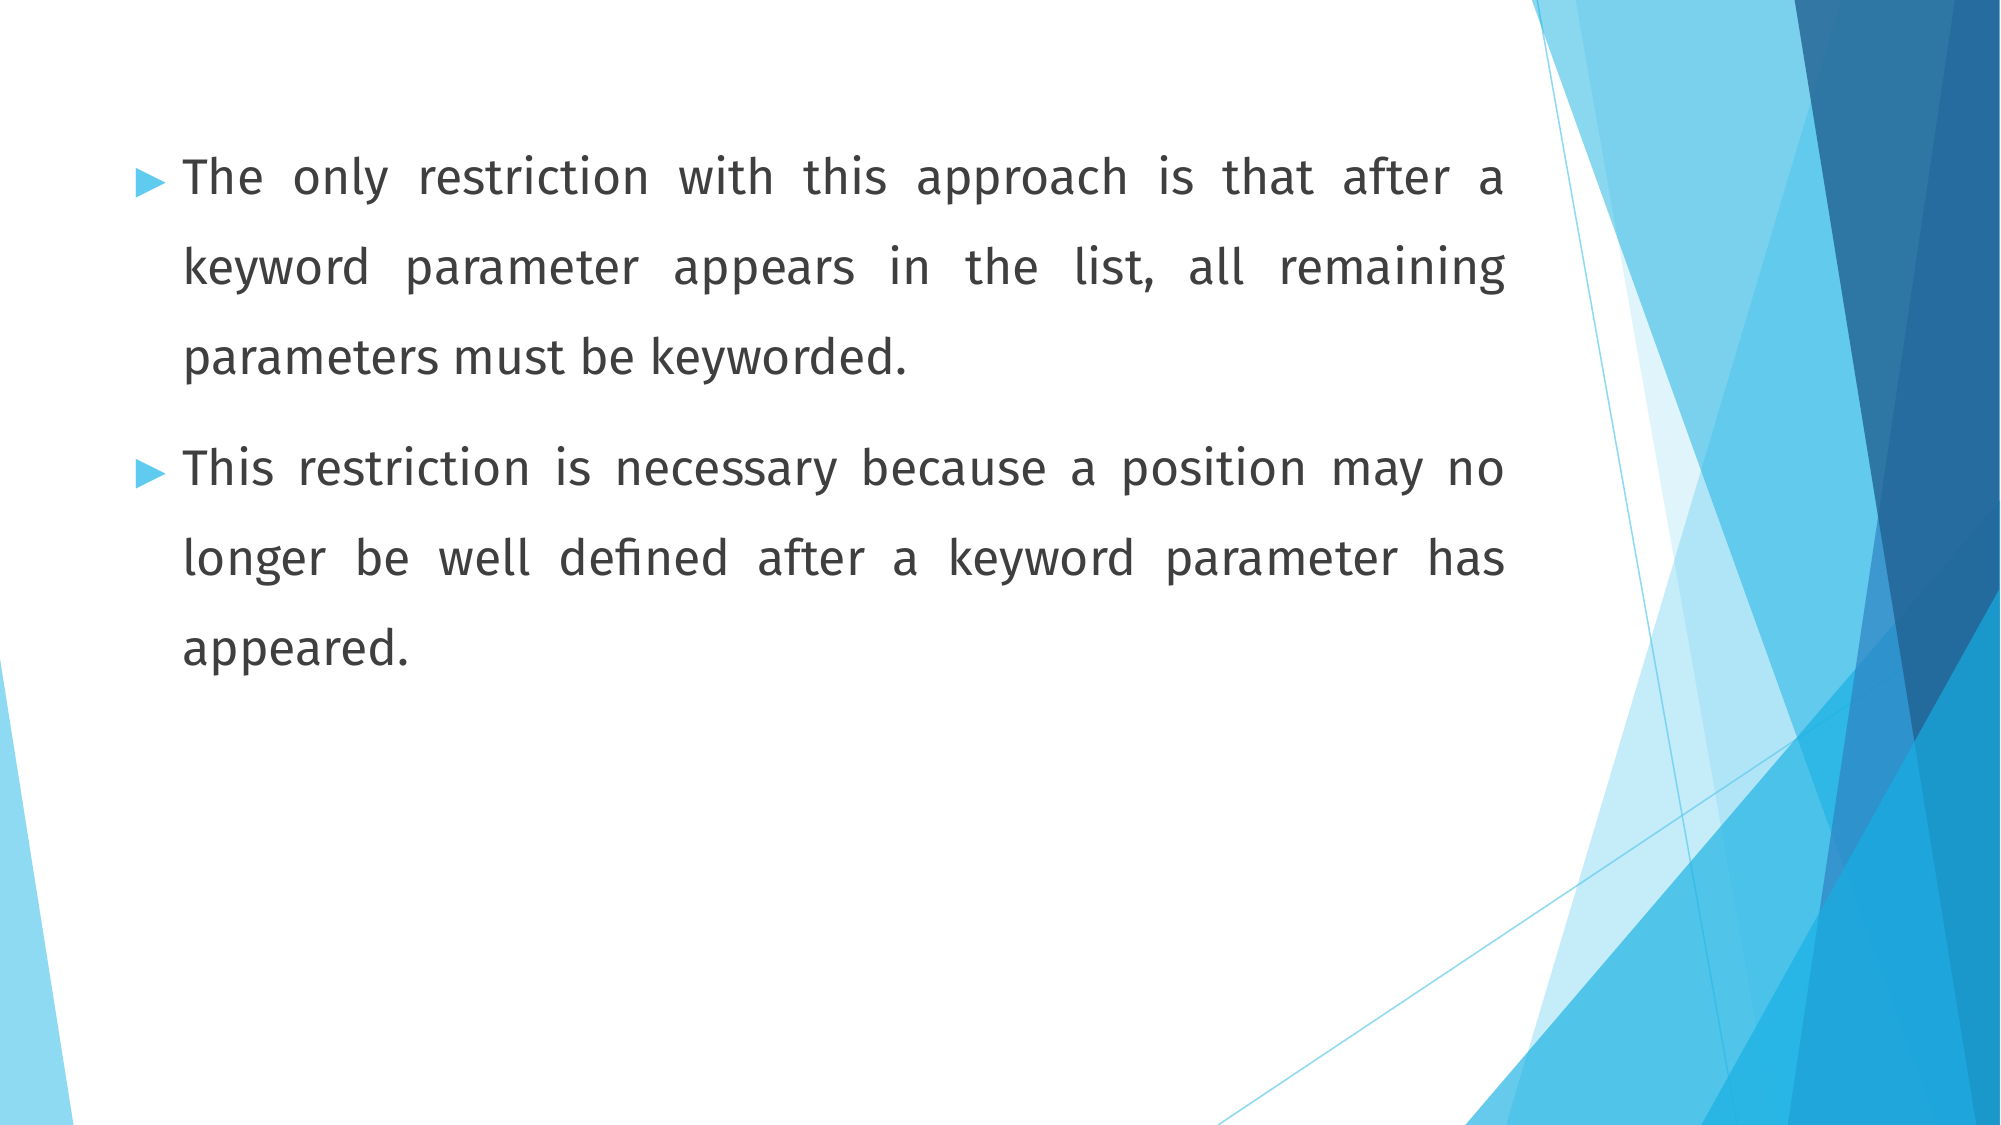

The only restriction with this approach is that after a keyword parameter appears in the list, all remaining parameters must be keyworded.
This restriction is necessary because a position may no longer be well defined after a keyword parameter has appeared.